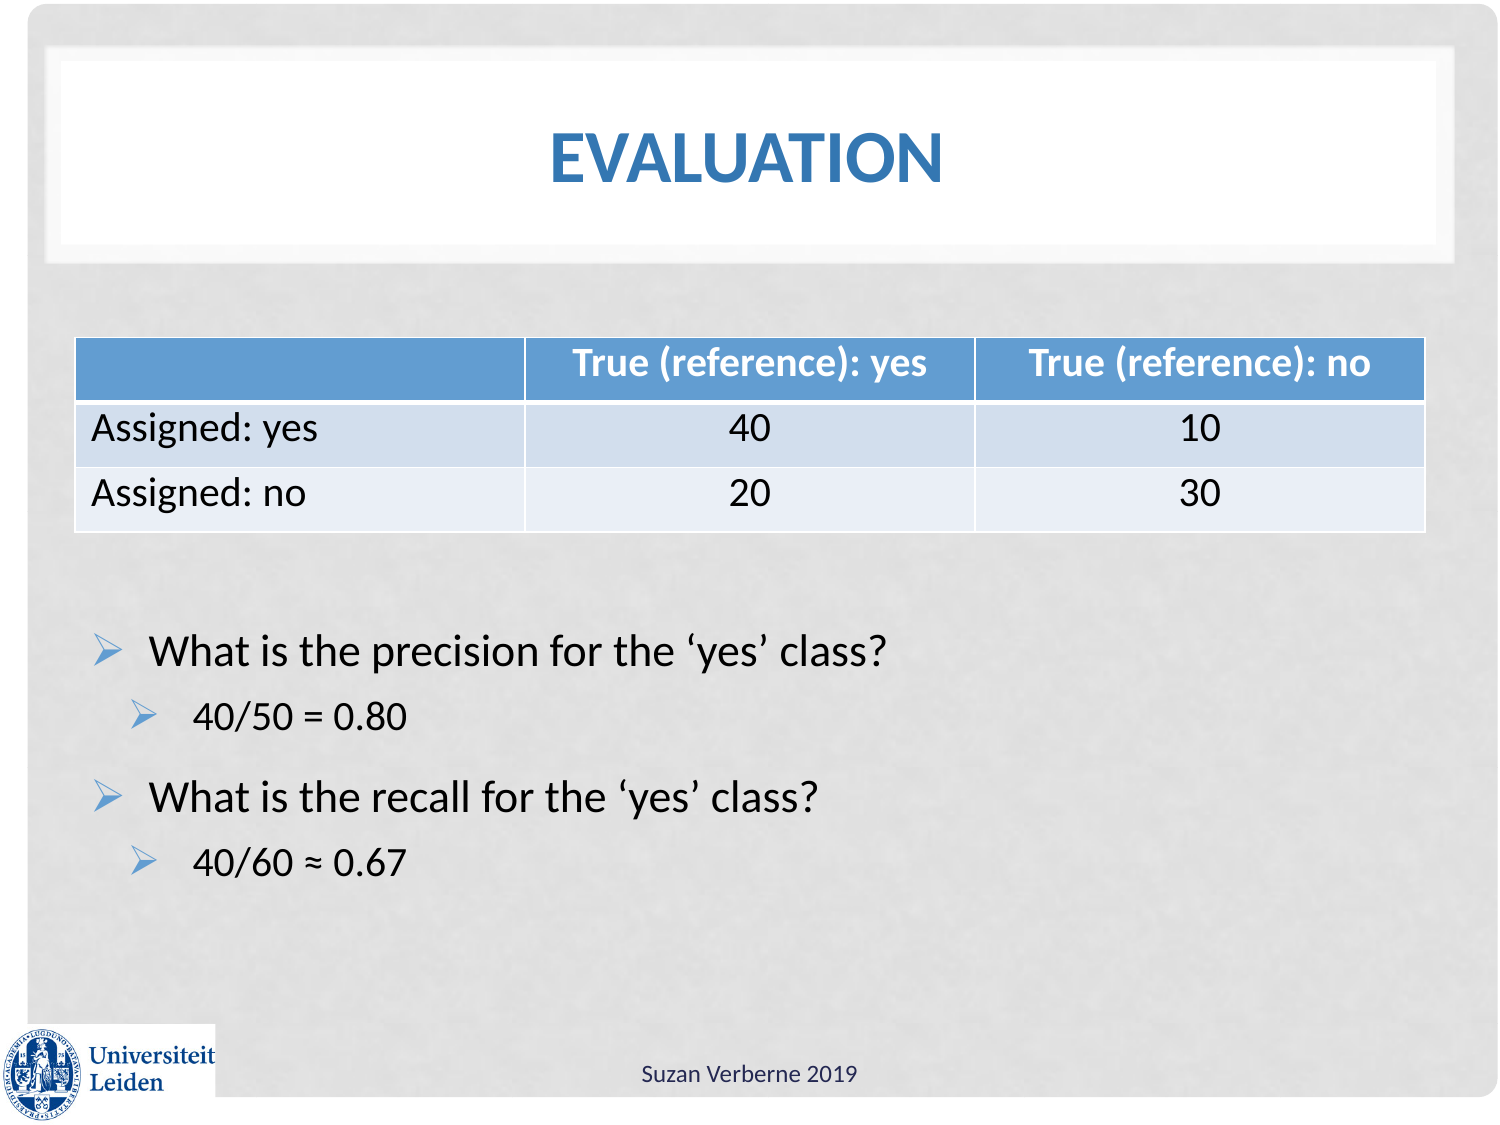

# Evaluation
|  | True (reference): yes | True (reference): no |
| --- | --- | --- |
| Assigned: yes | 40 | 10 |
| Assigned: no | 20 | 30 |
What is the precision for the ‘yes’ class?
40/50 = 0.80
What is the recall for the ‘yes’ class?
40/60 ≈ 0.67

Suzan Verberne 2019